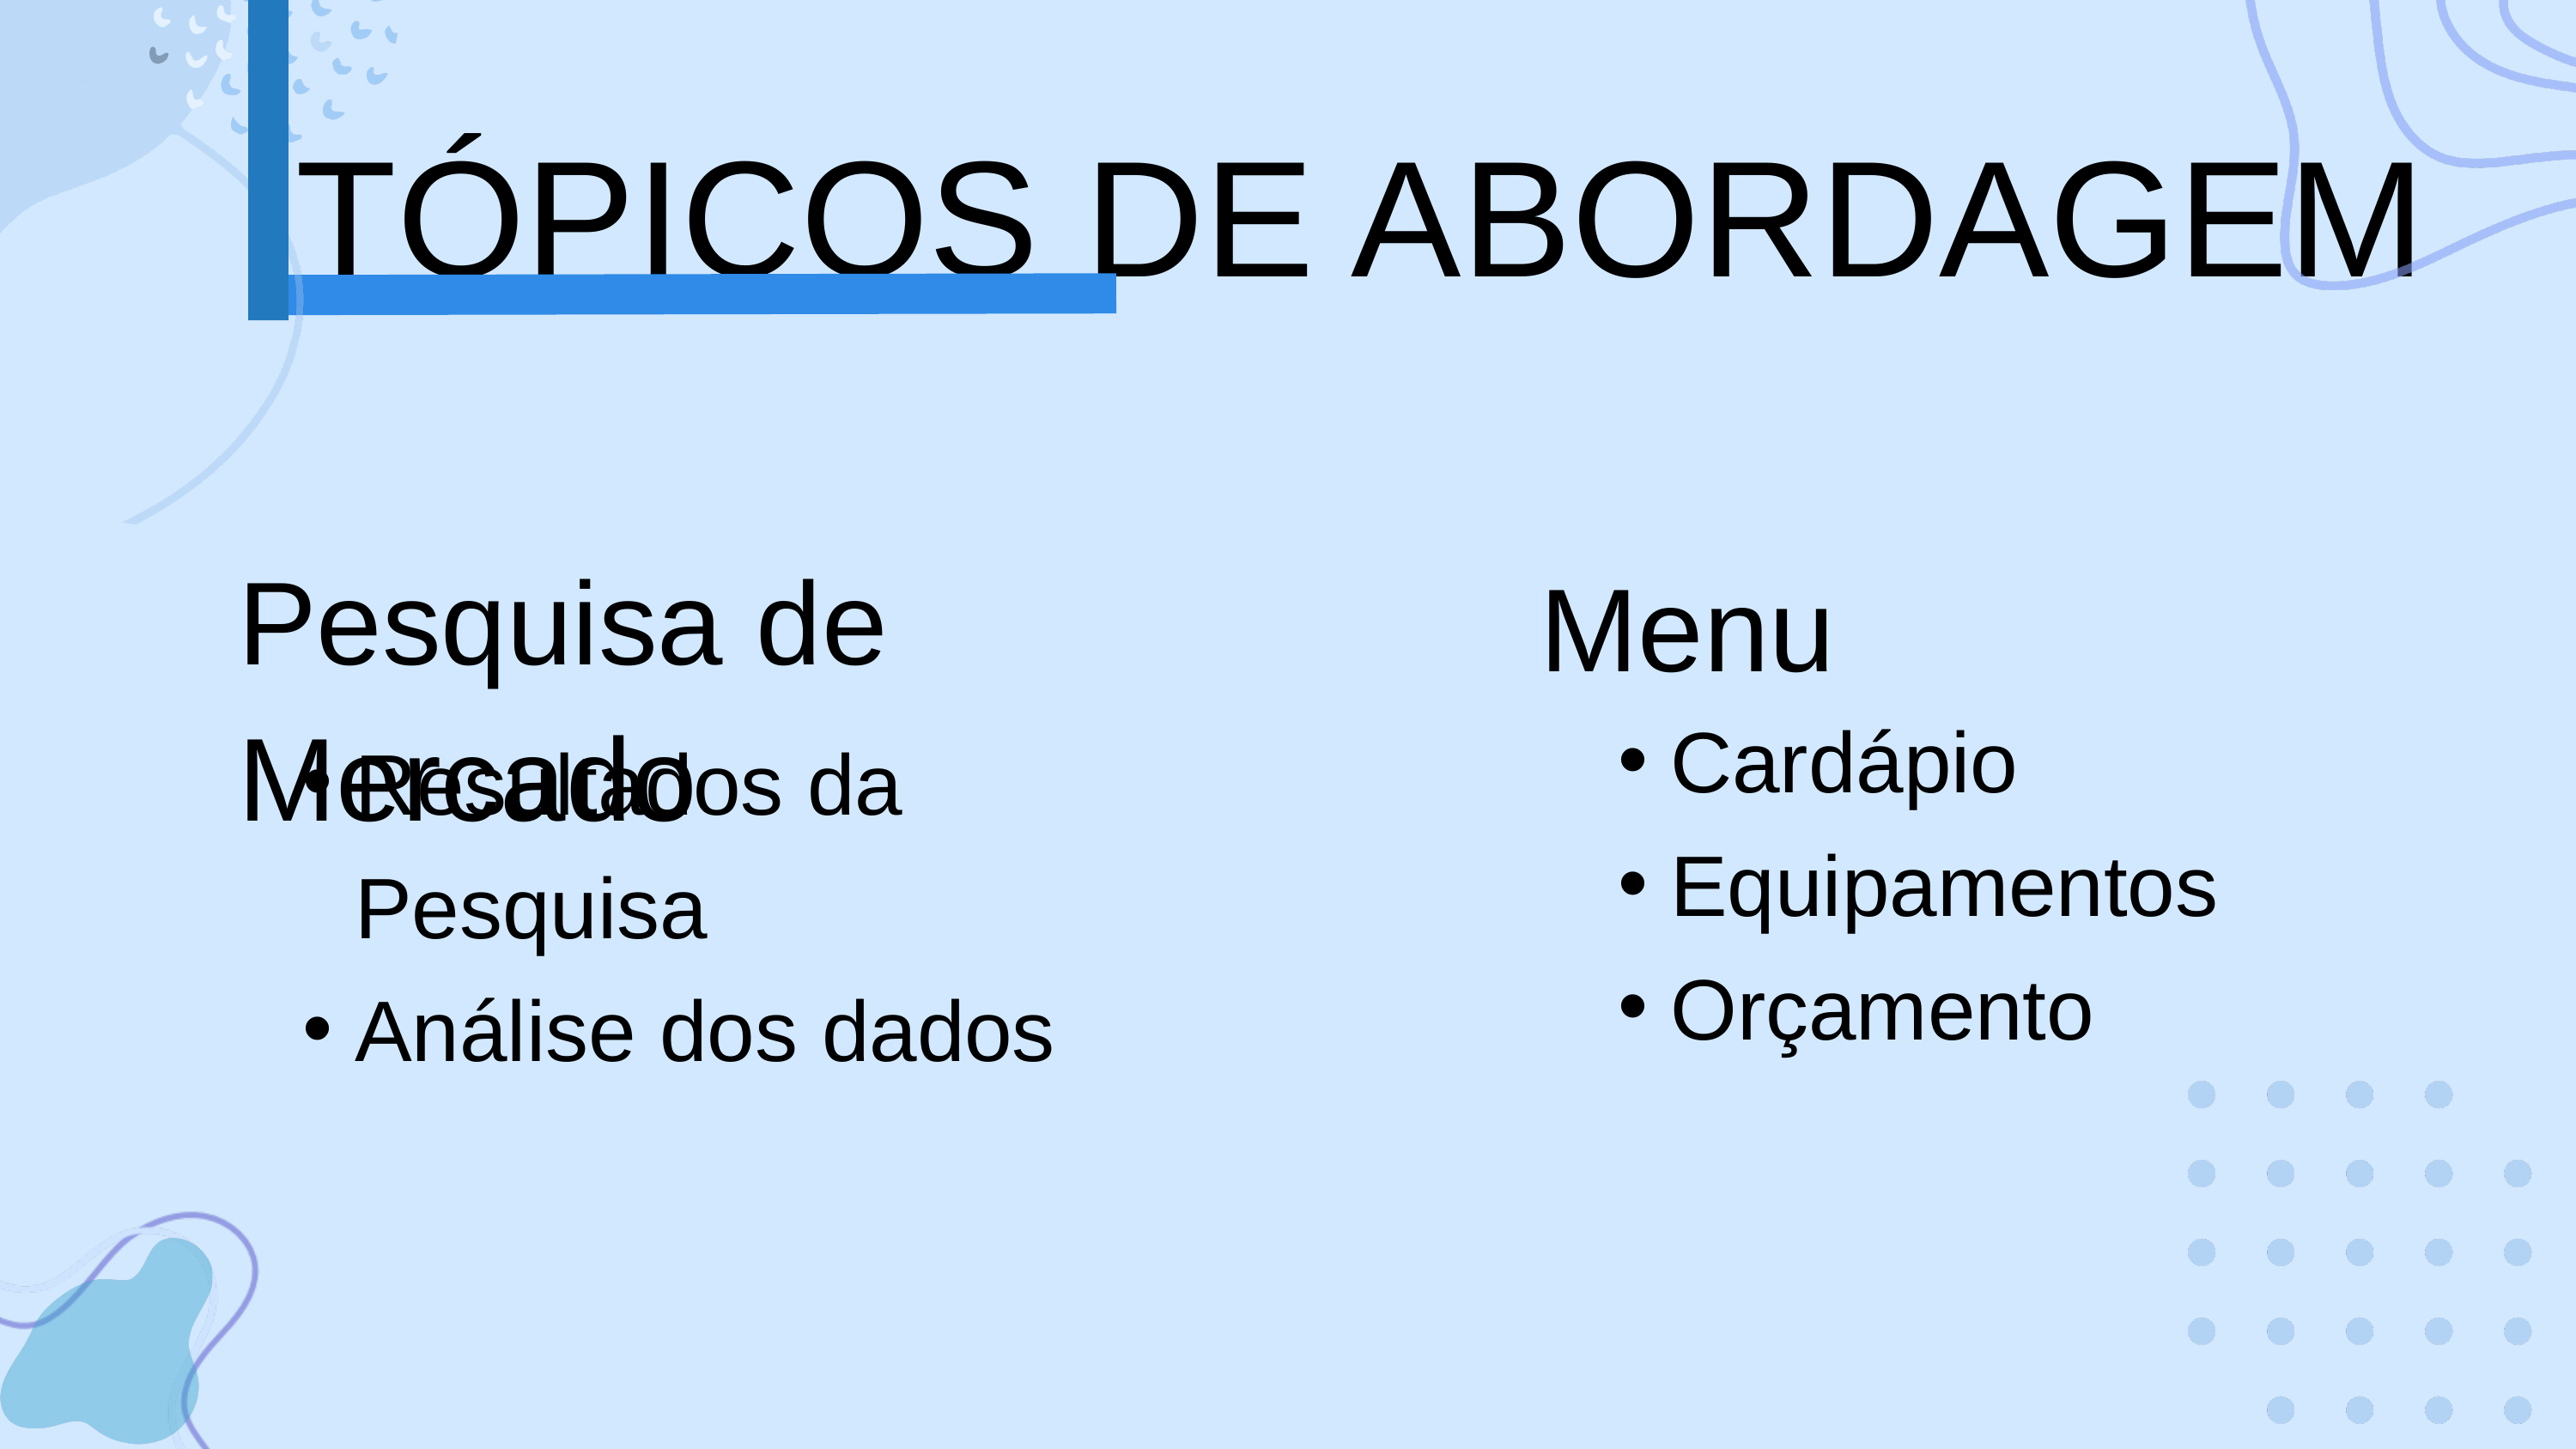

TÓPICOS DE ABORDAGEM

  Menu

Pesquisa de Mercado
Cardápio
Equipamentos
Orçamento
Resultados da Pesquisa
Análise dos dados